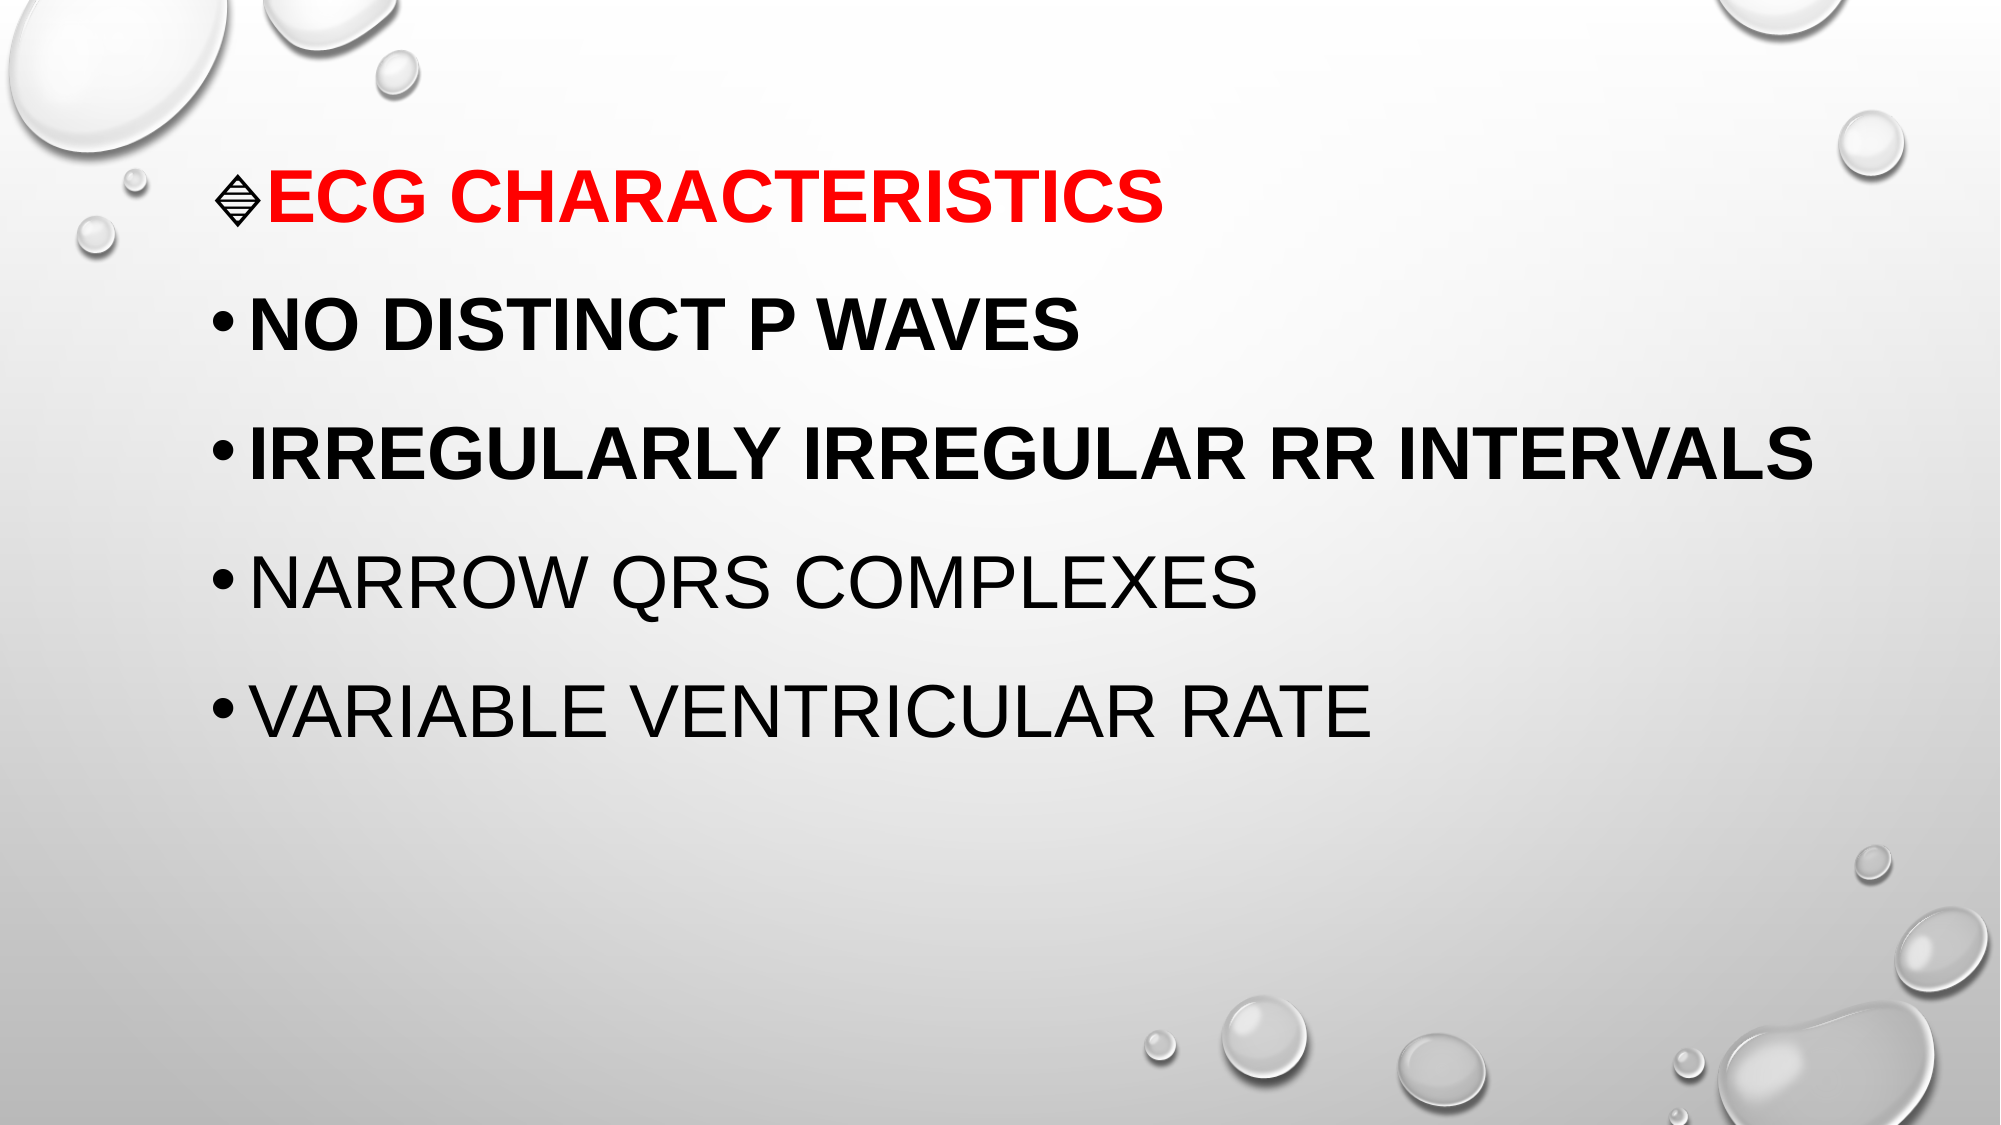

🔹ECG Characteristics
No distinct P waves
Irregularly irregular RR intervals
Narrow QRS complexes
Variable ventricular rate